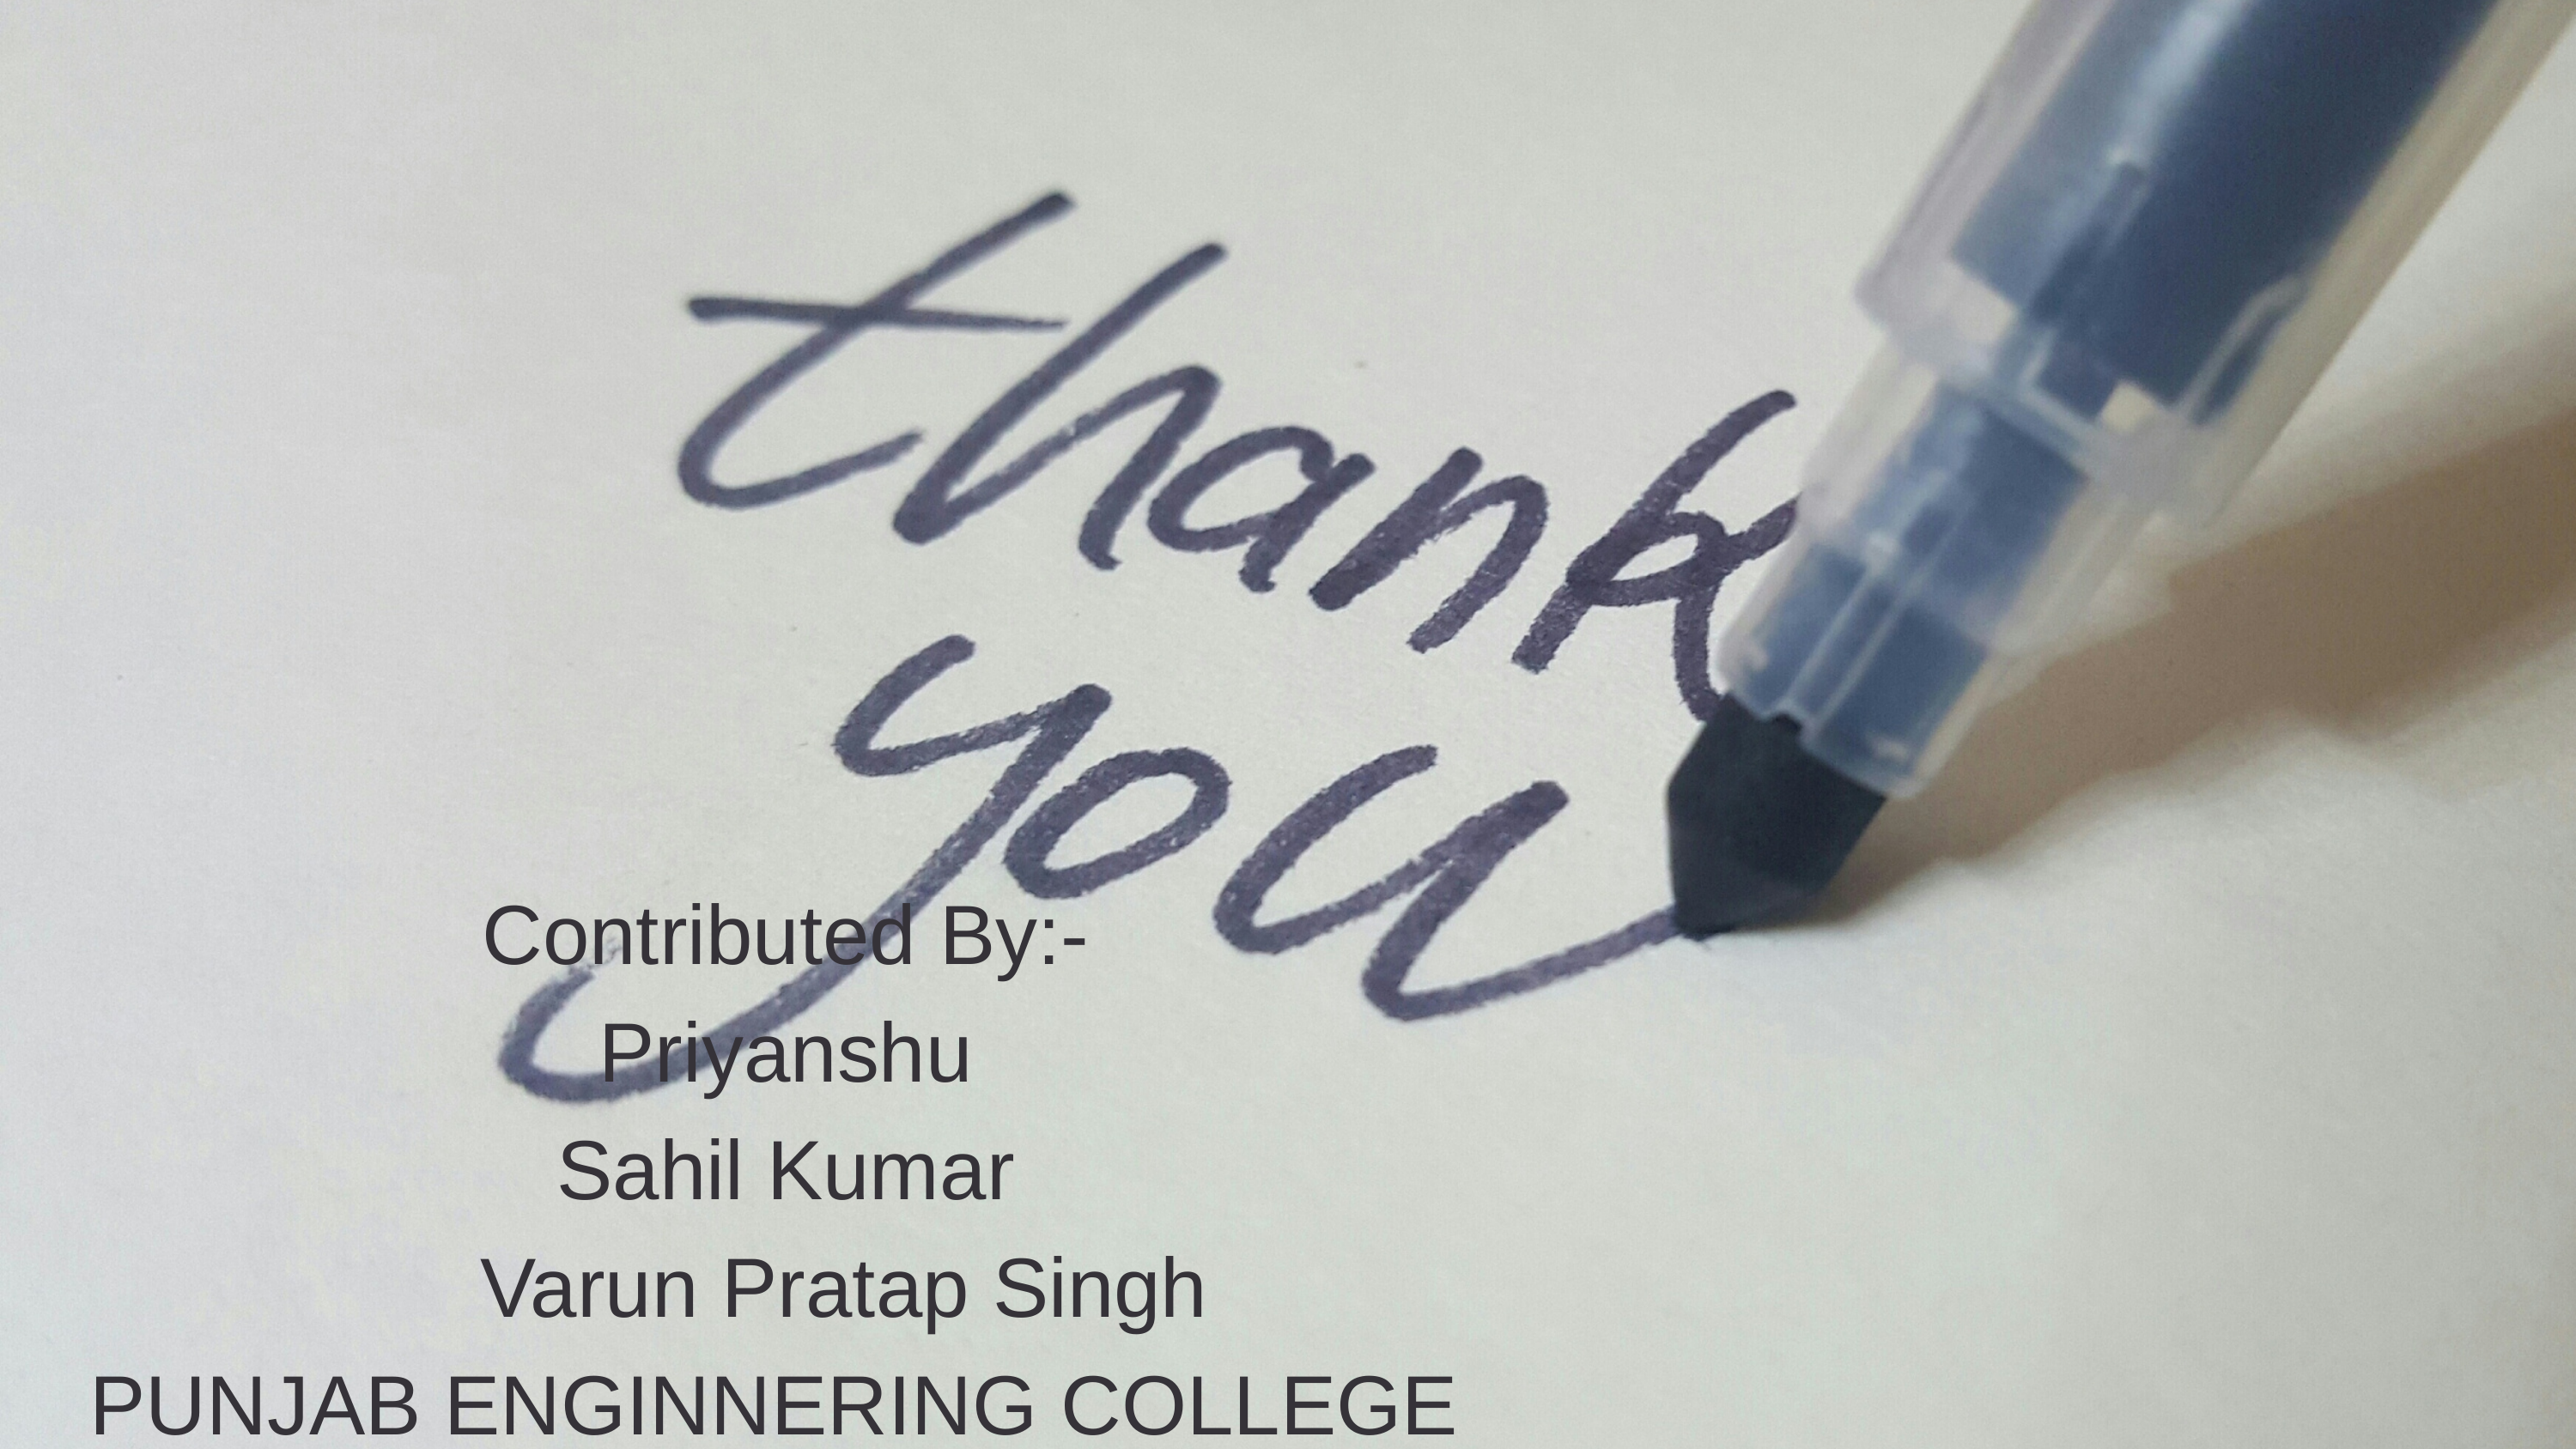

Contributed By:-
Priyanshu
Sahil Kumar
      Varun Pratap Singh
PUNJAB ENGINNERING COLLEGE